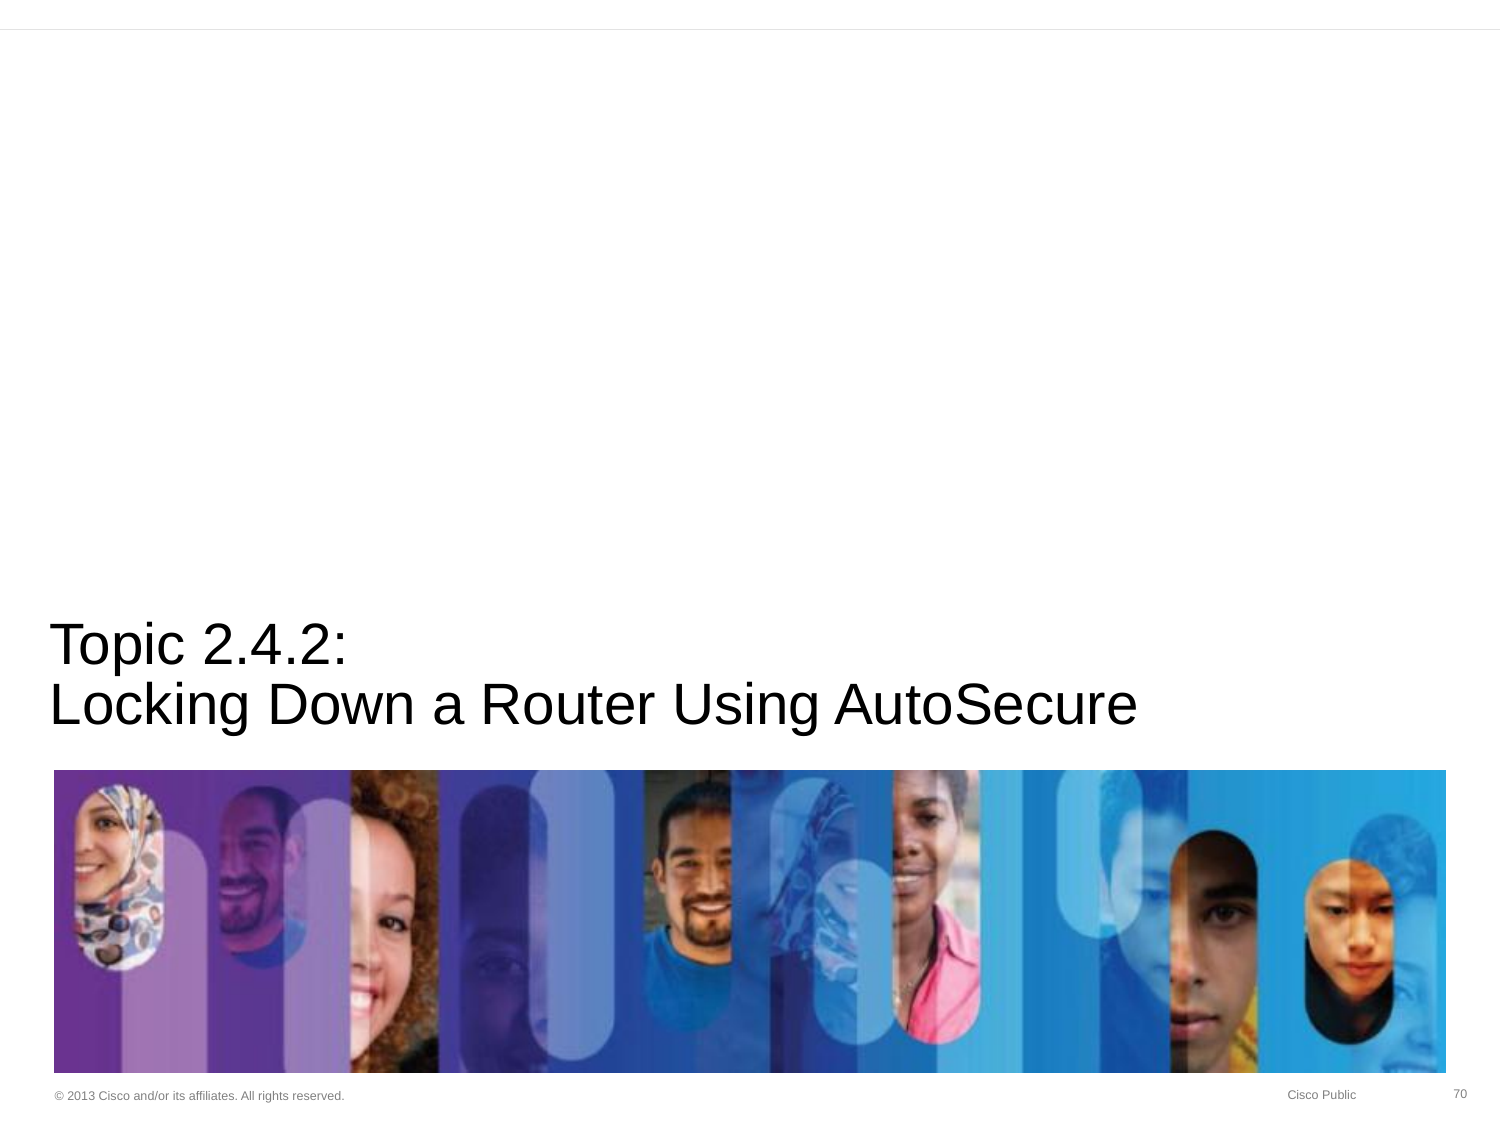

# Topic 2.4.2: Locking Down a Router Using AutoSecure